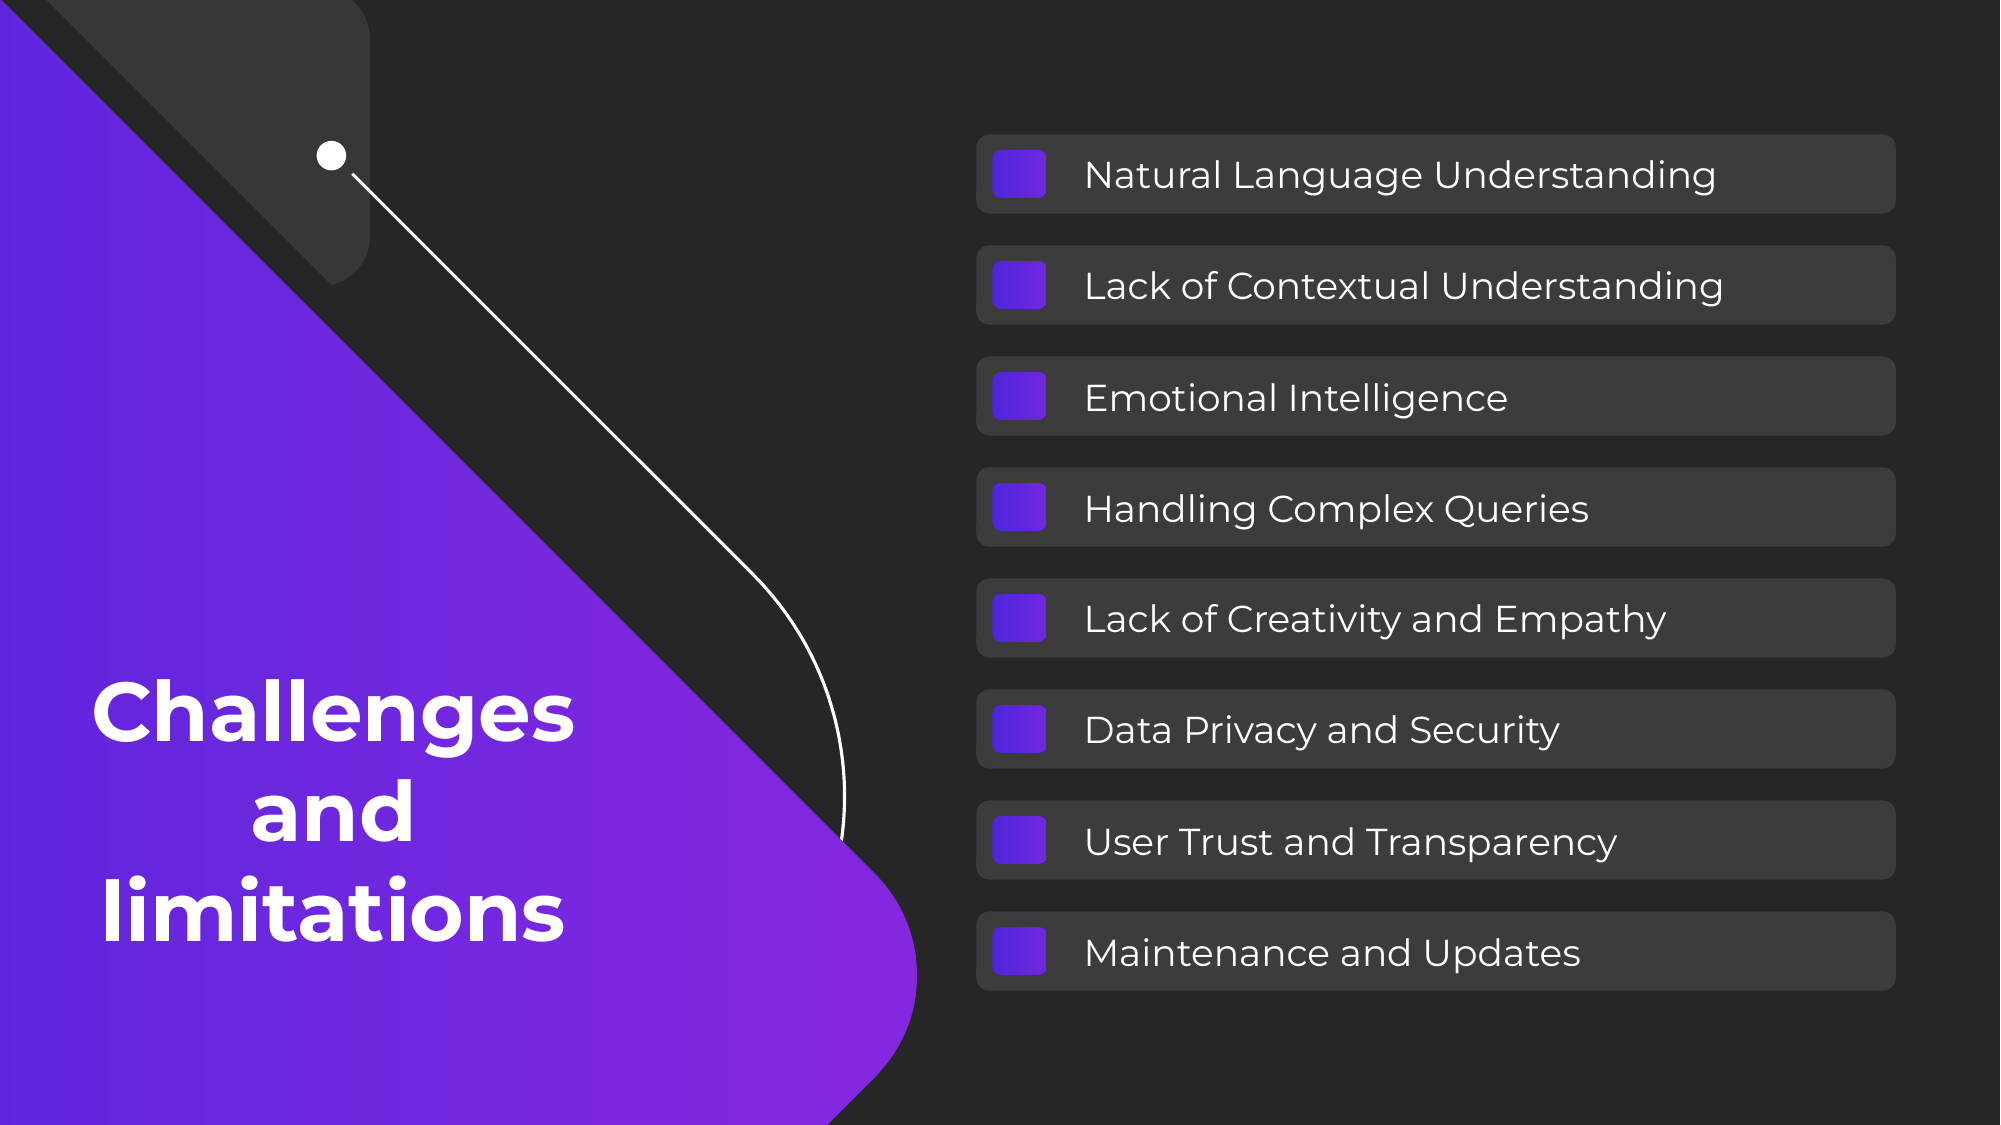

Natural Language Understanding

Lack of Contextual Understanding

Emotional Intelligence

Handling Complex Queries

Lack of Creativity and Empathy

Data Privacy and Security

User Trust and Transparency

Maintenance and Updates

Challenges and limitations